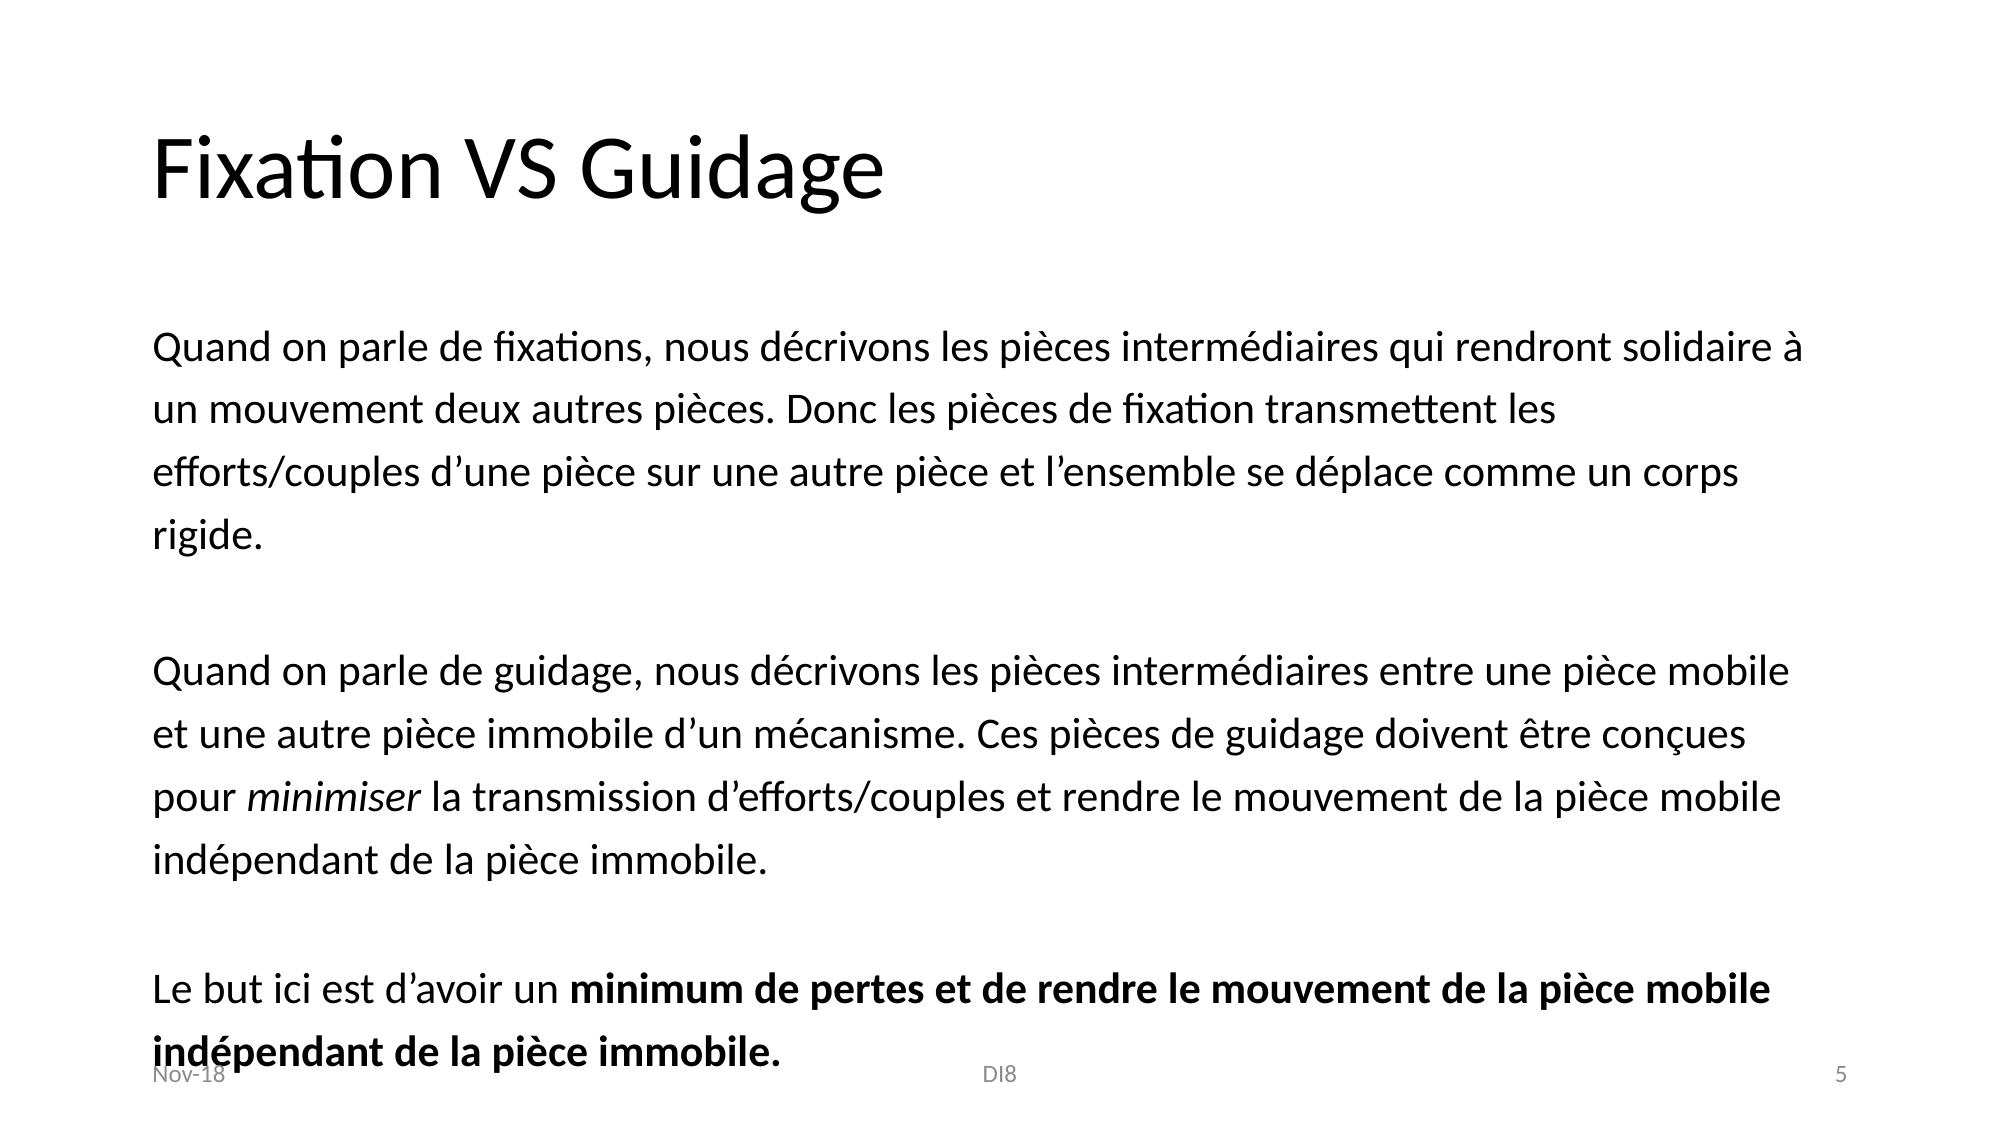

# Fixation VS Guidage
Quand on parle de fixations, nous décrivons les pièces intermédiaires qui rendront solidaire à un mouvement deux autres pièces. Donc les pièces de fixation transmettent les efforts/couples d’une pièce sur une autre pièce et l’ensemble se déplace comme un corps rigide.

Quand on parle de guidage, nous décrivons les pièces intermédiaires entre une pièce mobile et une autre pièce immobile d’un mécanisme. Ces pièces de guidage doivent être conçues pour minimiser la transmission d’efforts/couples et rendre le mouvement de la pièce mobile indépendant de la pièce immobile.

Le but ici est d’avoir un minimum de pertes et de rendre le mouvement de la pièce mobile indépendant de la pièce immobile..
Nov-18
DI8
5